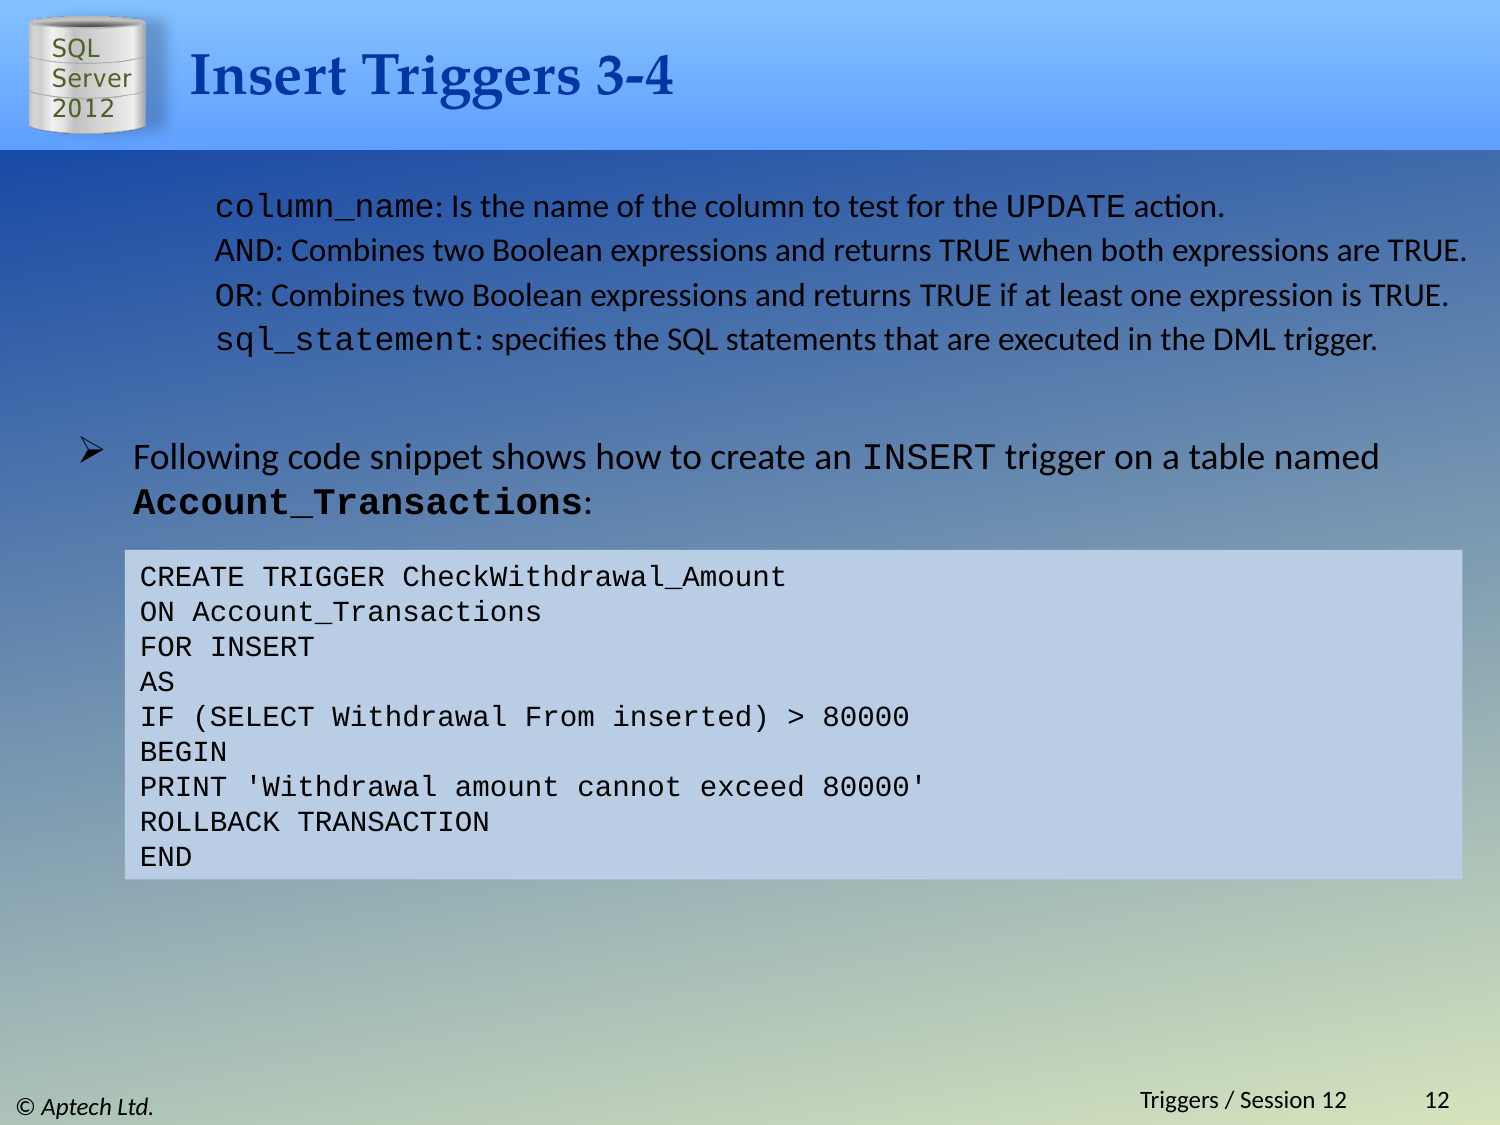

# Insert Triggers 3-4
column_name: Is the name of the column to test for the UPDATE action.
AND: Combines two Boolean expressions and returns TRUE when both expressions are TRUE.
OR: Combines two Boolean expressions and returns TRUE if at least one expression is TRUE.
sql_statement: specifies the SQL statements that are executed in the DML trigger.
Following code snippet shows how to create an INSERT trigger on a table named Account_Transactions:
CREATE TRIGGER CheckWithdrawal_Amount
ON Account_Transactions
FOR INSERT
AS
IF (SELECT Withdrawal From inserted) > 80000
BEGIN
PRINT 'Withdrawal amount cannot exceed 80000'
ROLLBACK TRANSACTION
END
Triggers / Session 12
12